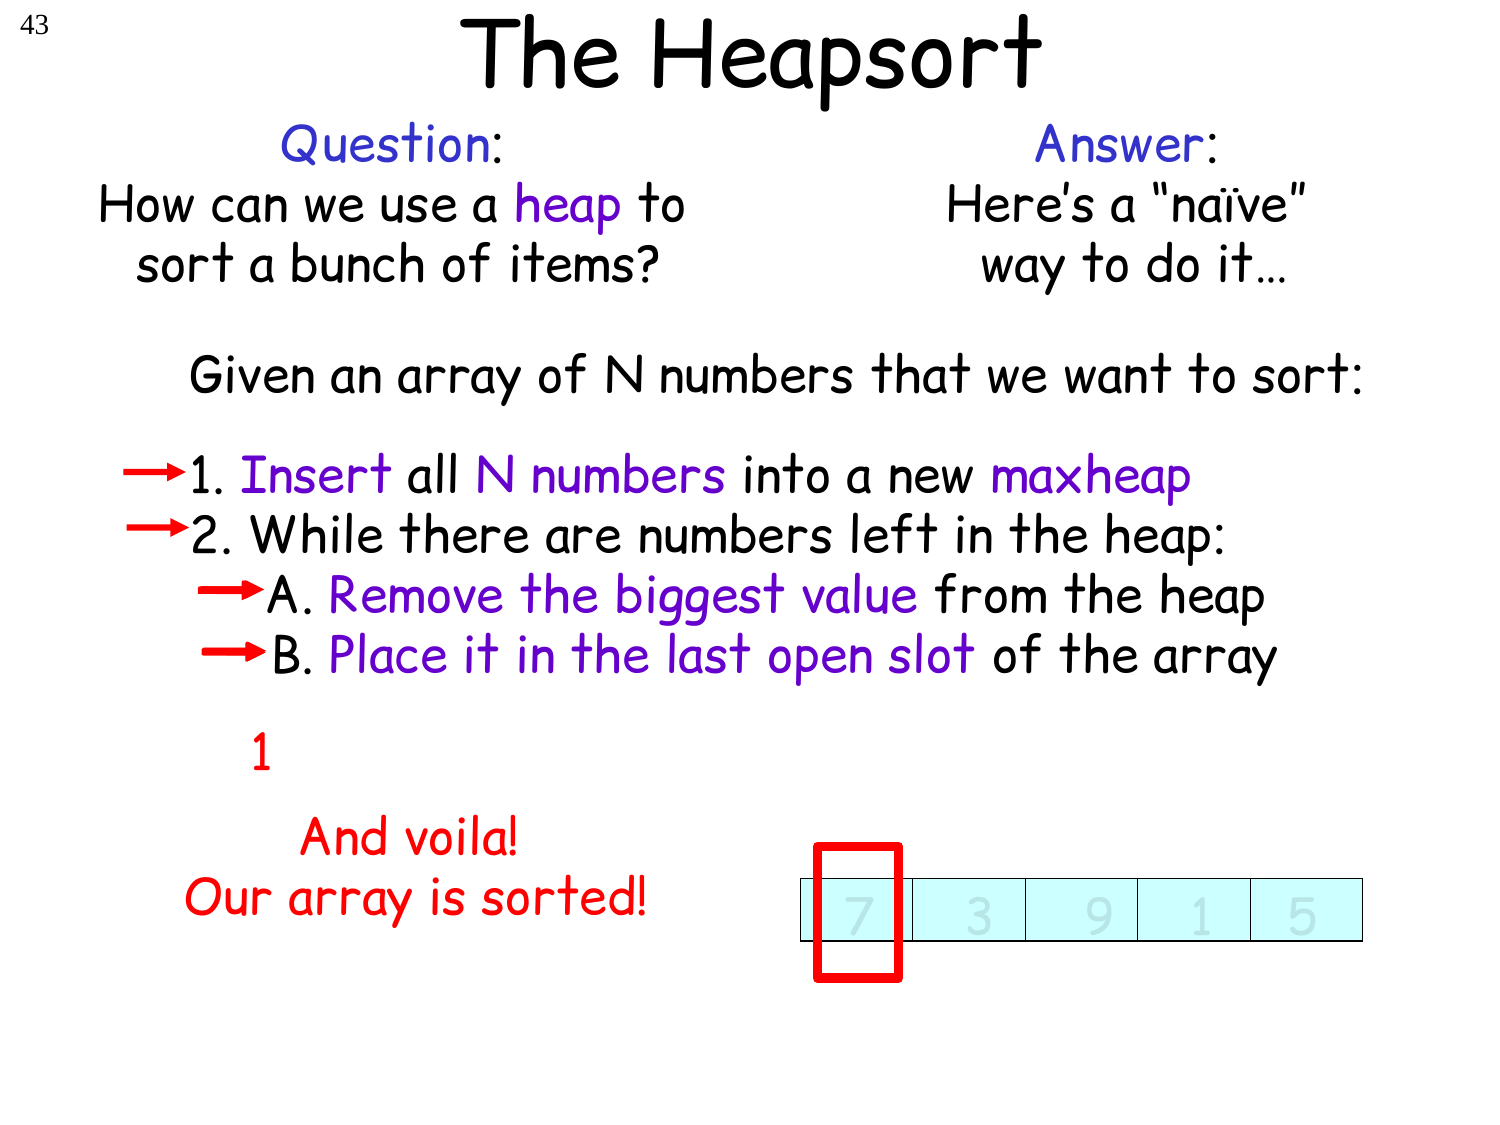

# The Heapsort
43
Question:
How can we use a heap to
sort a bunch of items?
Answer:
Here’s a “naïve”
way to do it…
	Given an array of N numbers that we want to sort:

	1. Insert all N numbers into a new maxheap
	2. While there are numbers left in the heap:
	     A. Remove the biggest value from the heap
                B. Place it in the last open slot of the array

7

3

5

1

5

3

1

1

3

1

7

null

3

7

9

7

3

9

7

5

1

3

9

7

3

1

9
7
5

1
3
And voila!
Our array is sorted!

7      3      9     1     5